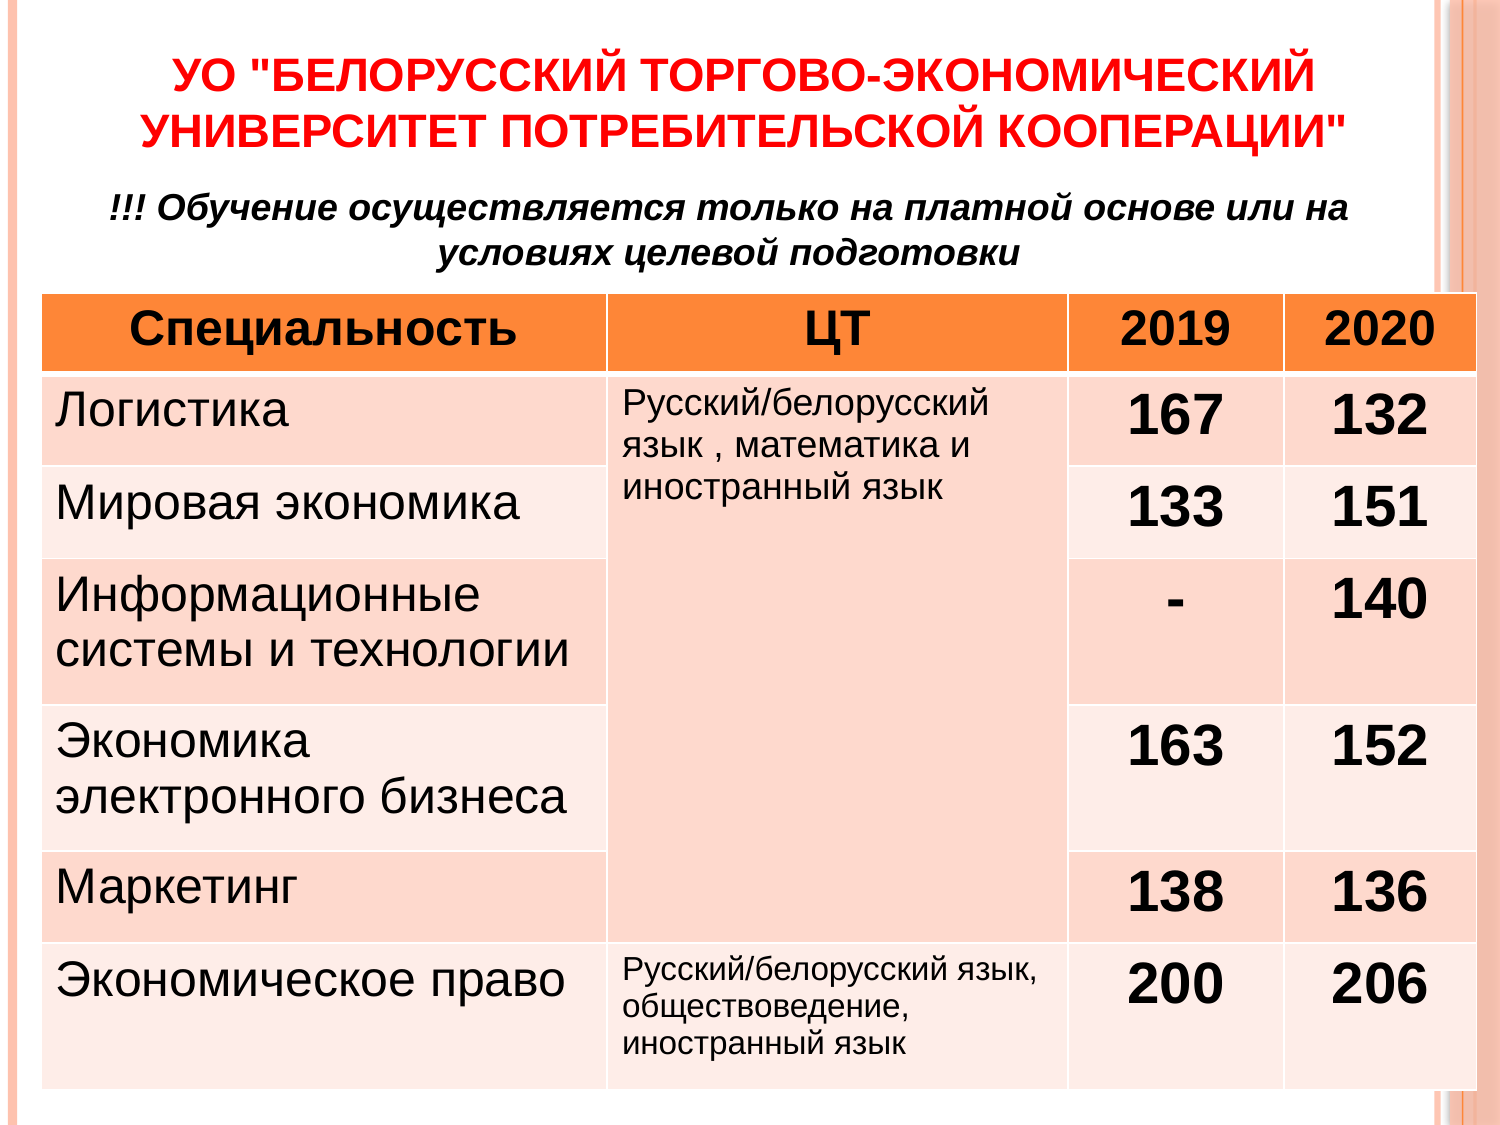

# УО "Белорусский торгово-экономический университет потребительской кооперации"
!!! Обучение осуществляется только на платной основе или на условиях целевой подготовки​
| Специальность | ЦТ | 2019 | 2020 |
| --- | --- | --- | --- |
| Логистика | Русский/белорусский язык , математика и иностранный язык | 167 | 132 |
| Мировая экономика |  | 133 | 151 |
| Информационные системы и технологии |  | - | 140 |
| Экономика электронного бизнеса |  | 163 | 152 |
| Маркетинг |  | 138 | 136 |
| Экономическое право | Русский/белорусский язык, обществоведение, иностранный язык | 200 | 206 |